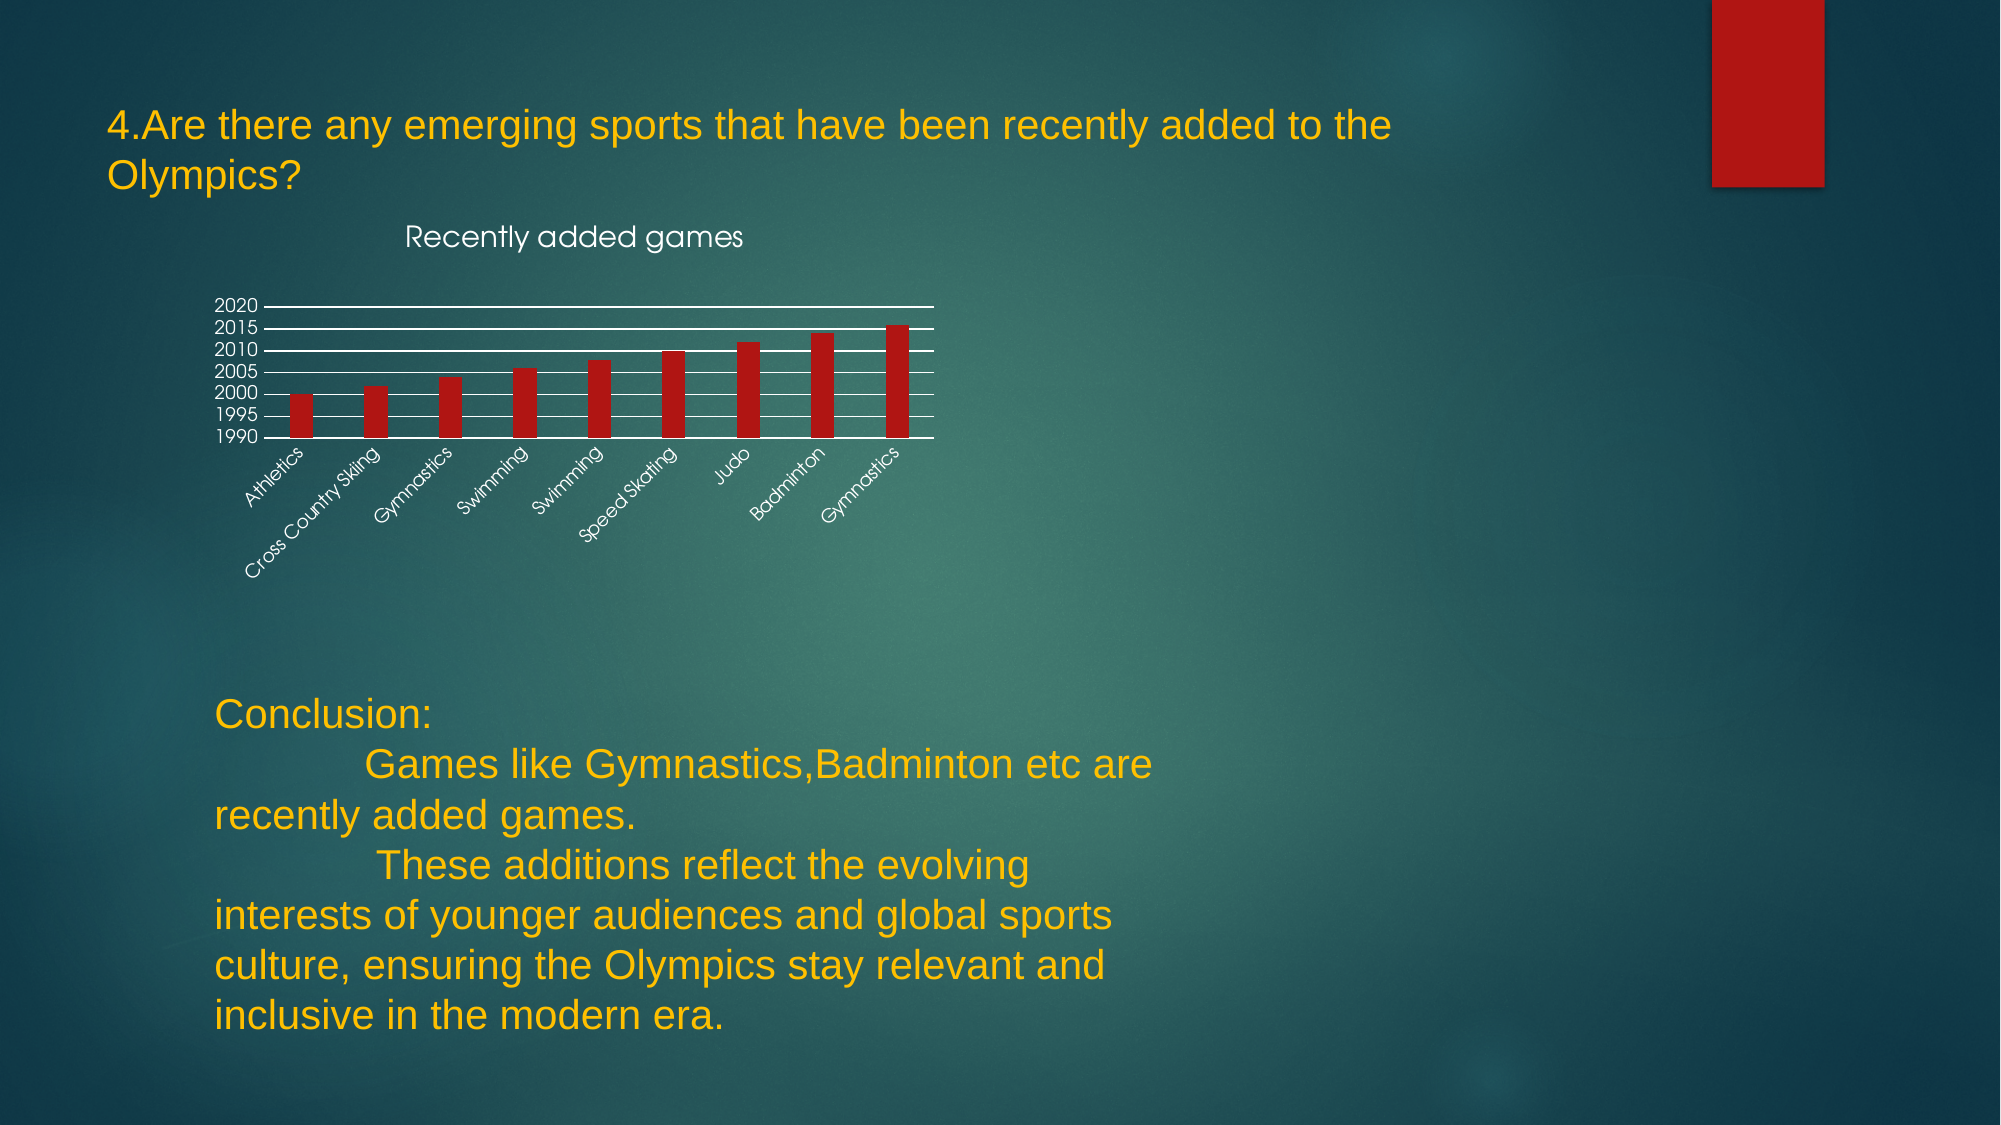

4.Are there any emerging sports that have been recently added to the Olympics?

### Chart: Recently added games

| Category | games_year |
|---|---|
| Athletics | 2000.0 |
| Cross Country Skiing | 2002.0 |
| Gymnastics | 2004.0 |
| Swimming | 2006.0 |
| Swimming | 2008.0 |
| Speed Skating | 2010.0 |
| Judo | 2012.0 |
| Badminton | 2014.0 |
| Gymnastics | 2016.0 |
Conclusion:
	Games like Gymnastics,Badminton etc are recently added games.
	 These additions reflect the evolving interests of younger audiences and global sports culture, ensuring the Olympics stay relevant and inclusive in the modern era.